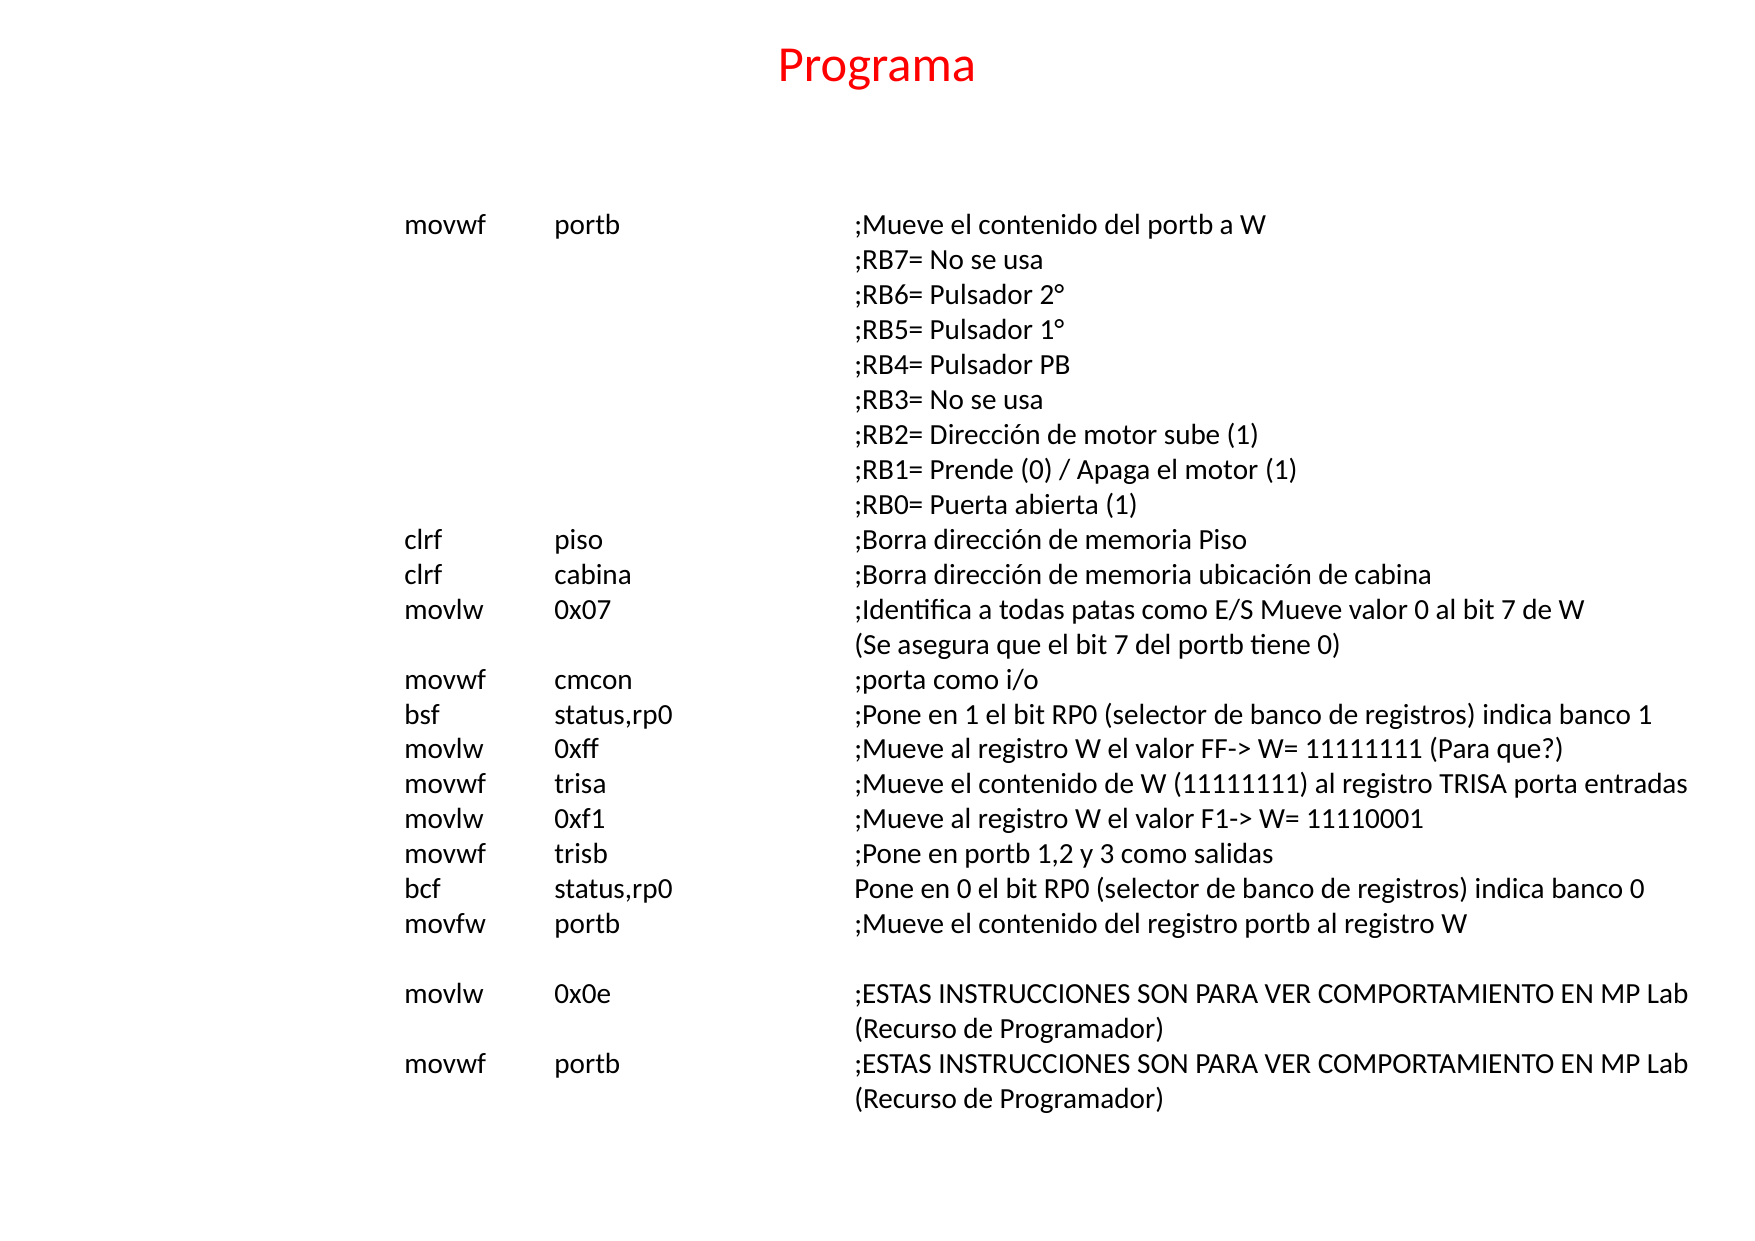

# Programa

		movwf	portb		;Mueve el contenido del portb a W
					;RB7= No se usa
					;RB6= Pulsador 2°
					;RB5= Pulsador 1°
					;RB4= Pulsador PB
					;RB3= No se usa
					;RB2= Dirección de motor sube (1)
					;RB1= Prende (0) / Apaga el motor (1)
					;RB0= Puerta abierta (1)
		clrf	piso		;Borra dirección de memoria Piso
		clrf	cabina		;Borra dirección de memoria ubicación de cabina
		movlw	0x07		;Identifica a todas patas como E/S Mueve valor 0 al bit 7 de W
					(Se asegura que el bit 7 del portb tiene 0)
		movwf	cmcon		;porta como i/o
		bsf	status,rp0		;Pone en 1 el bit RP0 (selector de banco de registros) indica banco 1
		movlw	0xff		;Mueve al registro W el valor FF-> W= 11111111 (Para que?)
		movwf	trisa		;Mueve el contenido de W (11111111) al registro TRISA porta entradas
		movlw	0xf1		;Mueve al registro W el valor F1-> W= 11110001
		movwf	trisb		;Pone en portb 1,2 y 3 como salidas
		bcf	status,rp0		Pone en 0 el bit RP0 (selector de banco de registros) indica banco 0
		movfw	portb		;Mueve el contenido del registro portb al registro W

		movlw	0x0e		;ESTAS INSTRUCCIONES SON PARA VER COMPORTAMIENTO EN MP Lab
					(Recurso de Programador)
		movwf	portb		;ESTAS INSTRUCCIONES SON PARA VER COMPORTAMIENTO EN MP Lab
					(Recurso de Programador)